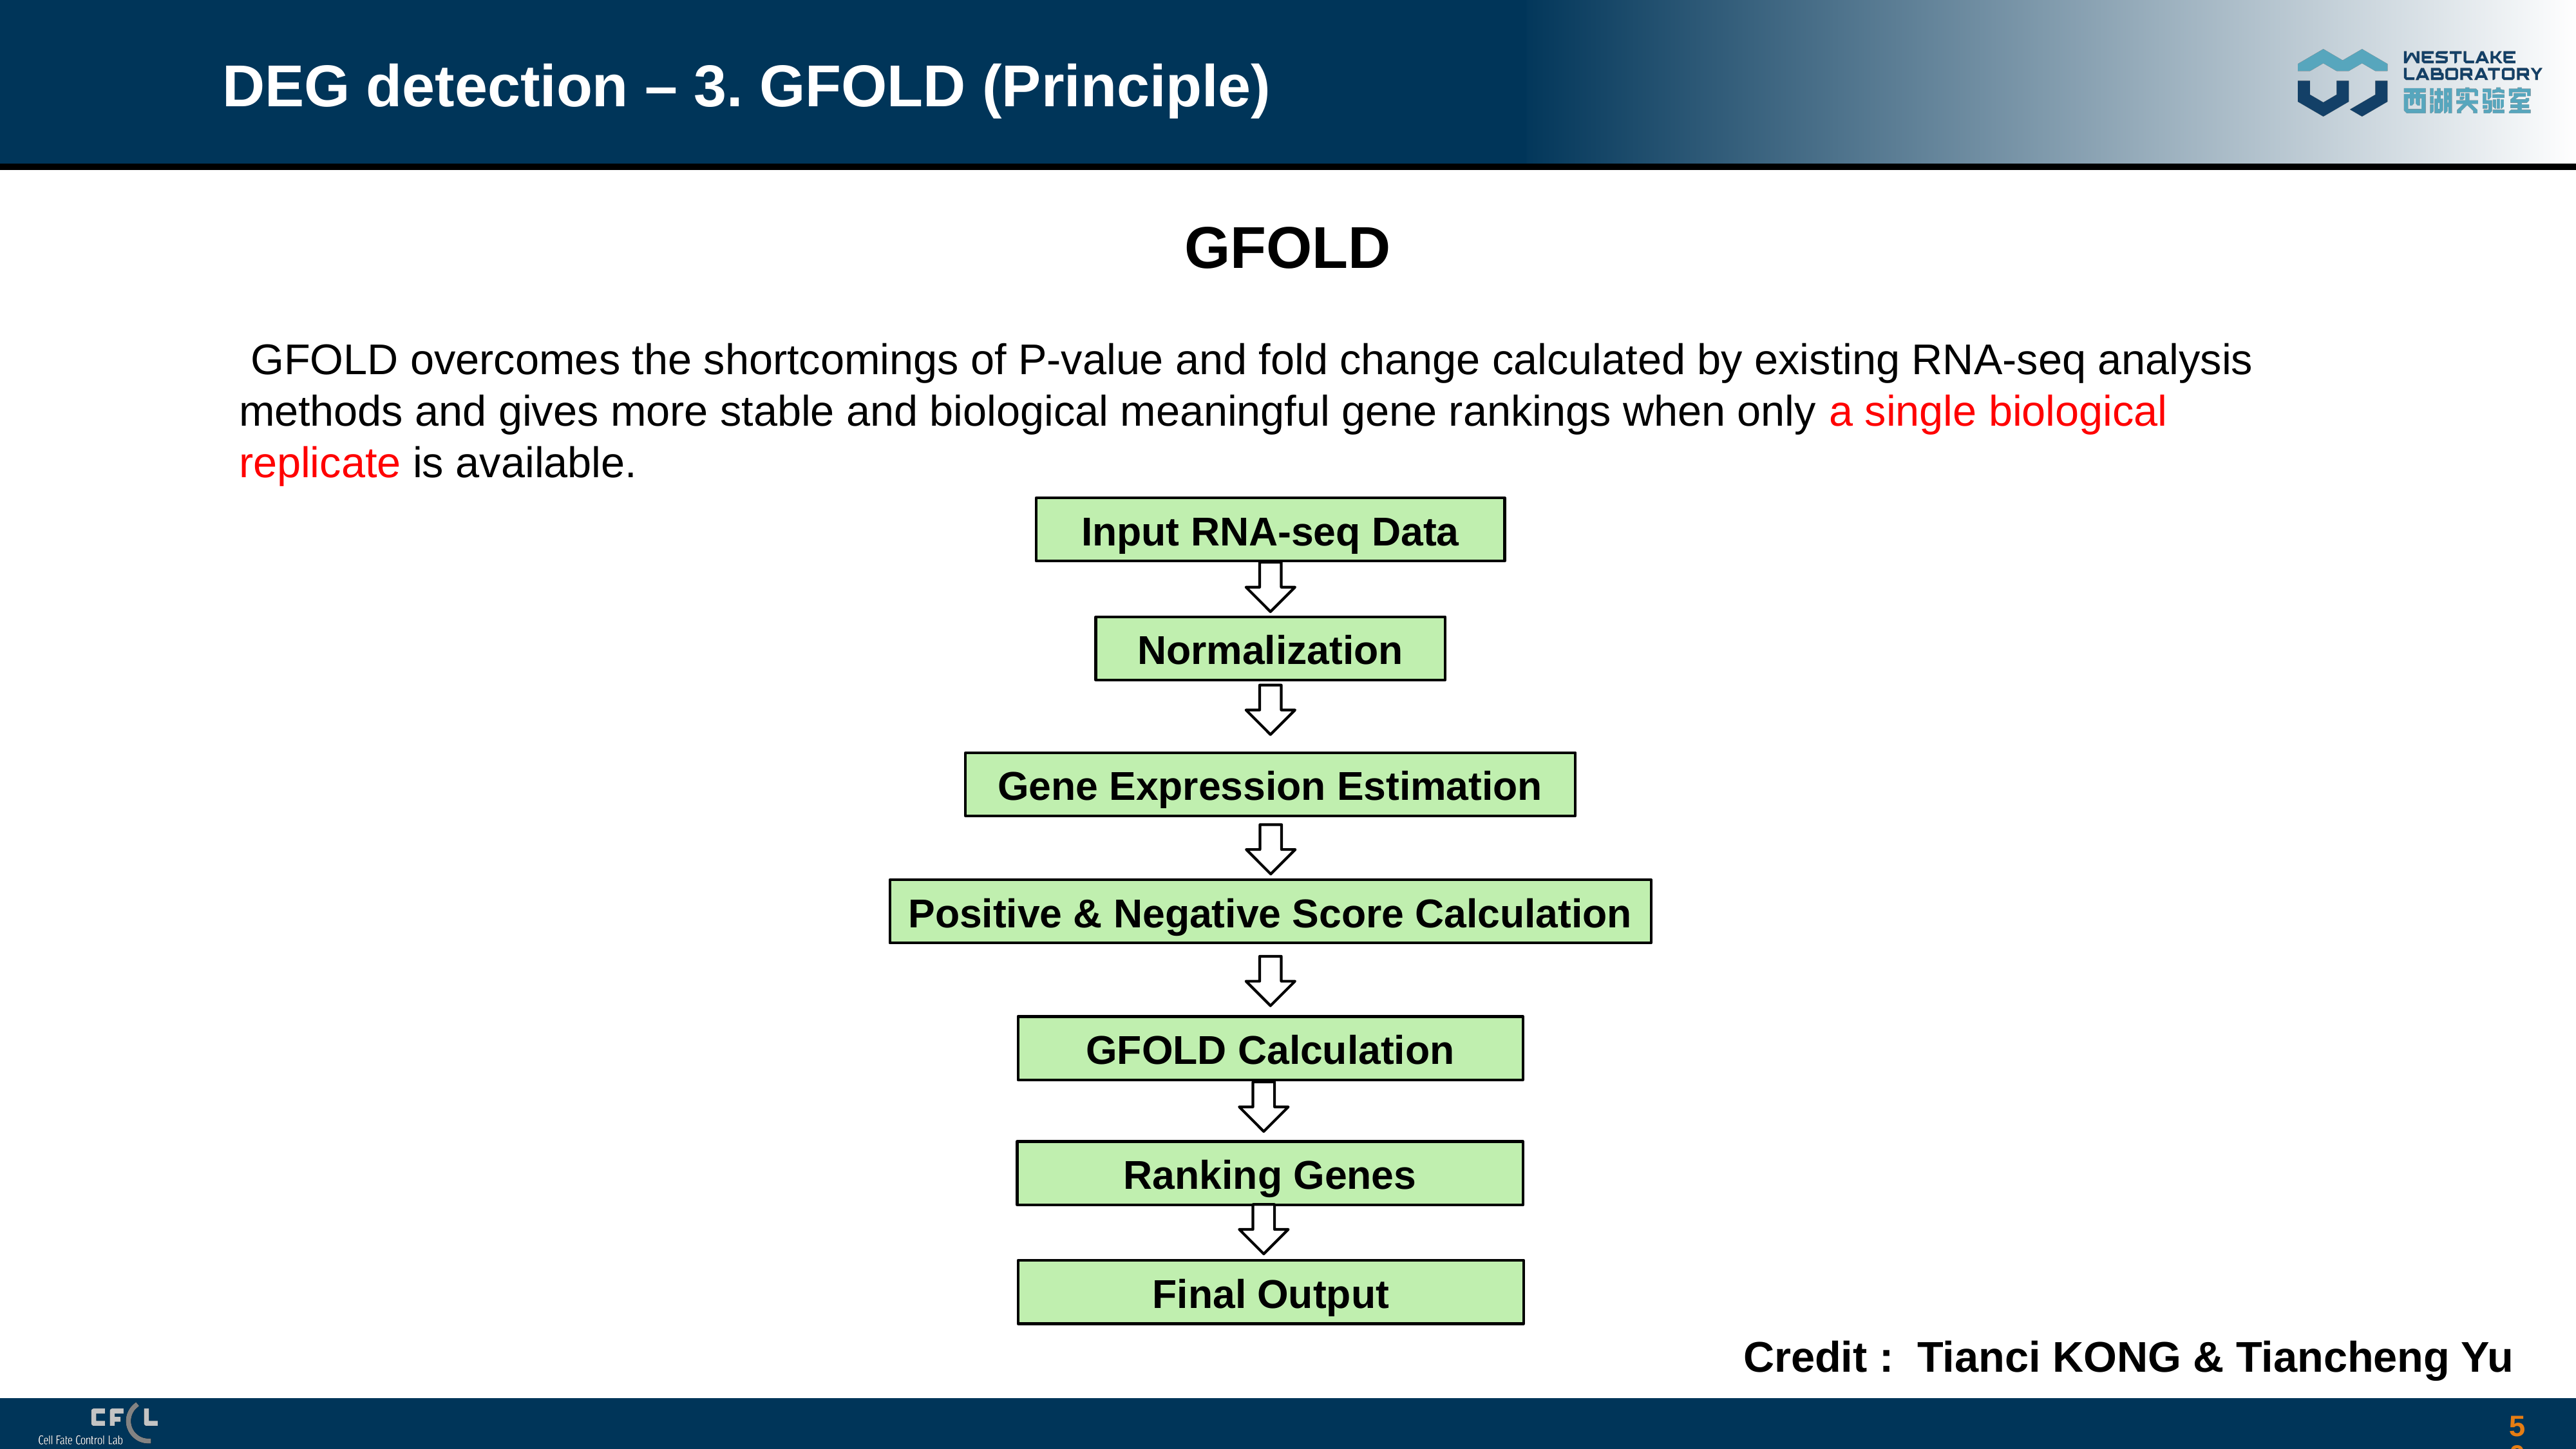

# DEG detection – 3. GFOLD (Principle)
GFOLD
 GFOLD overcomes the shortcomings of P-value and fold change calculated by existing RNA-seq analysis methods and gives more stable and biological meaningful gene rankings when only a single biological replicate is available.
Input RNA-seq Data

Normalization

Gene Expression Estimation

Positive & Negative Score Calculation

GFOLD Calculation

Ranking Genes

Final Output
Credit :  Tianci KONG & Tiancheng Yu
50